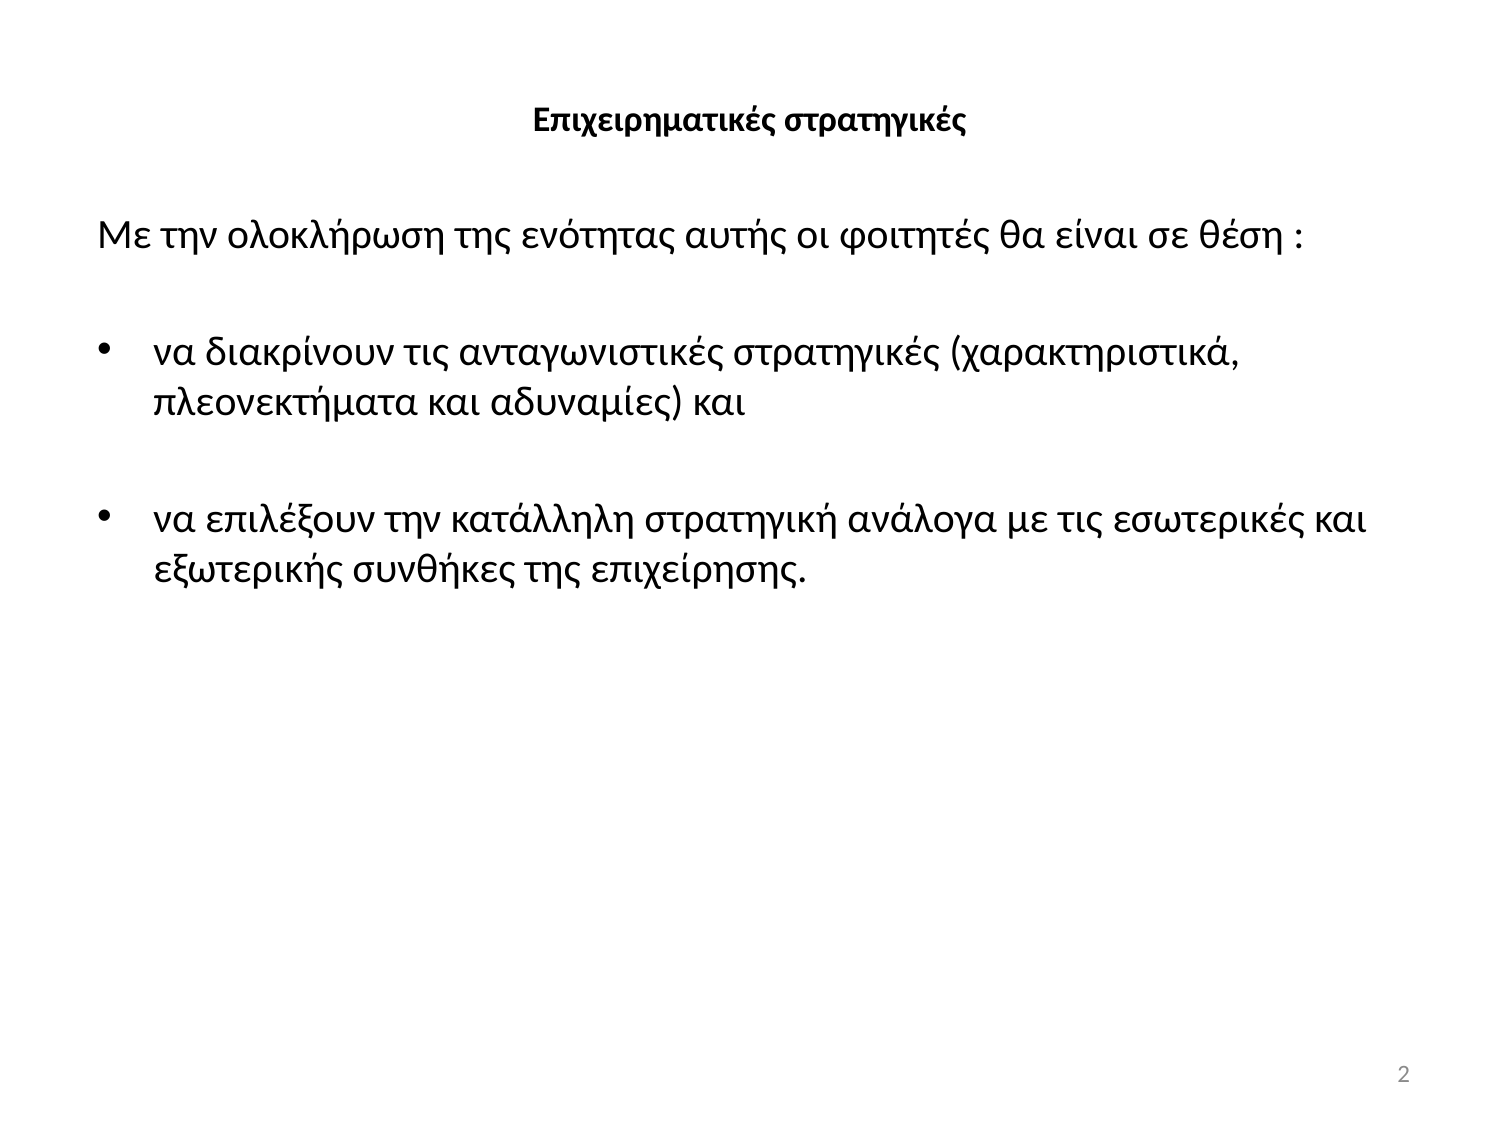

# Επιχειρηματικές στρατηγικές
Με την ολοκλήρωση της ενότητας αυτής οι φοιτητές θα είναι σε θέση :

να διακρίνουν τις ανταγωνιστικές στρατηγικές (χαρακτηριστικά, πλεονεκτήματα και αδυναμίες) και

να επιλέξουν την κατάλληλη στρατηγική ανάλογα με τις εσωτερικές και εξωτερικής συνθήκες της επιχείρησης.

2